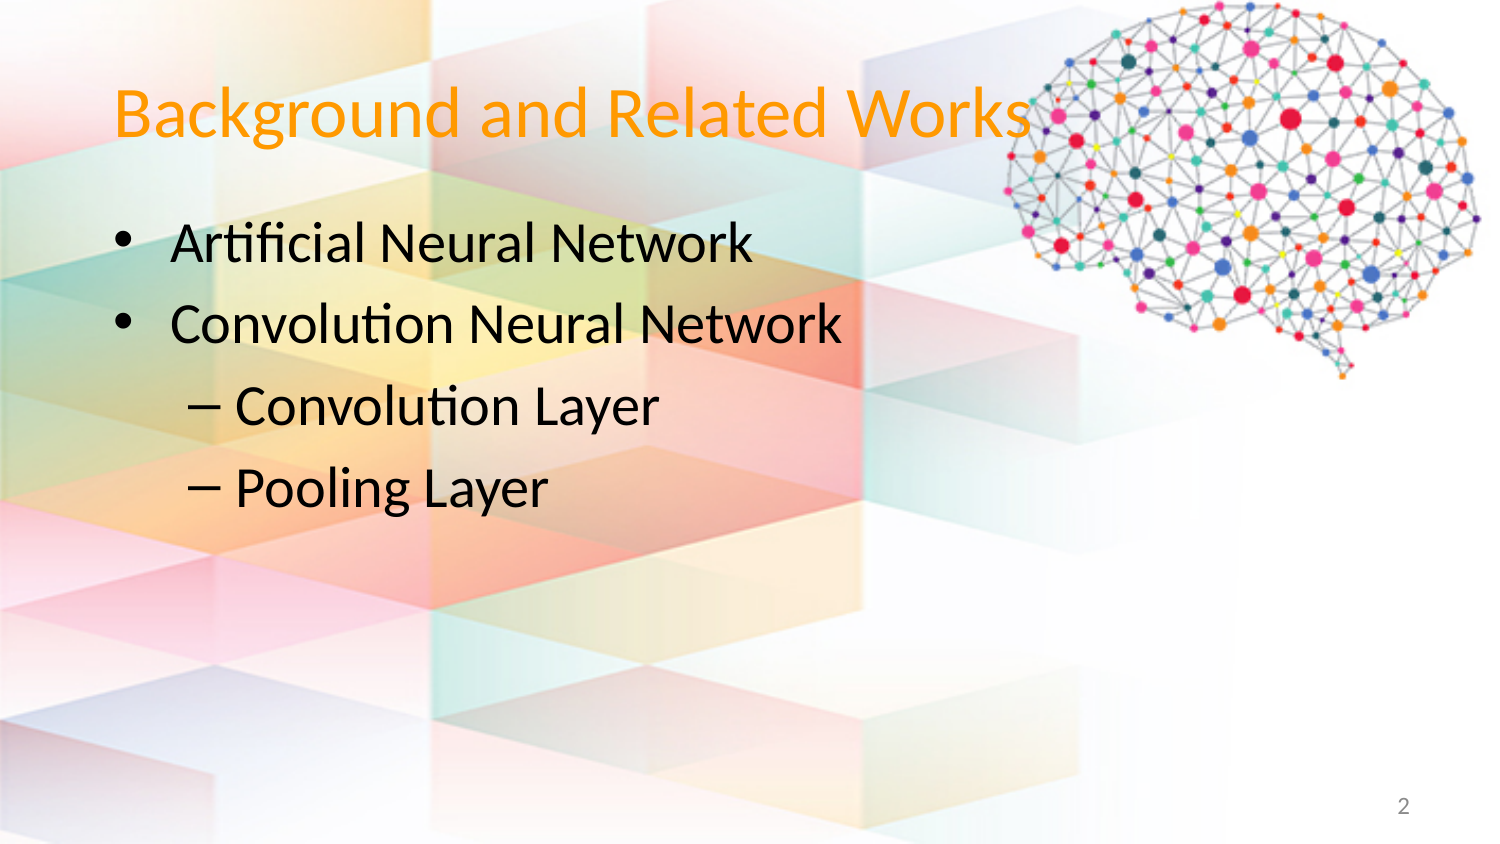

# Background and Related Works
Artificial Neural Network
Convolution Neural Network
Convolution Layer
Pooling Layer
2